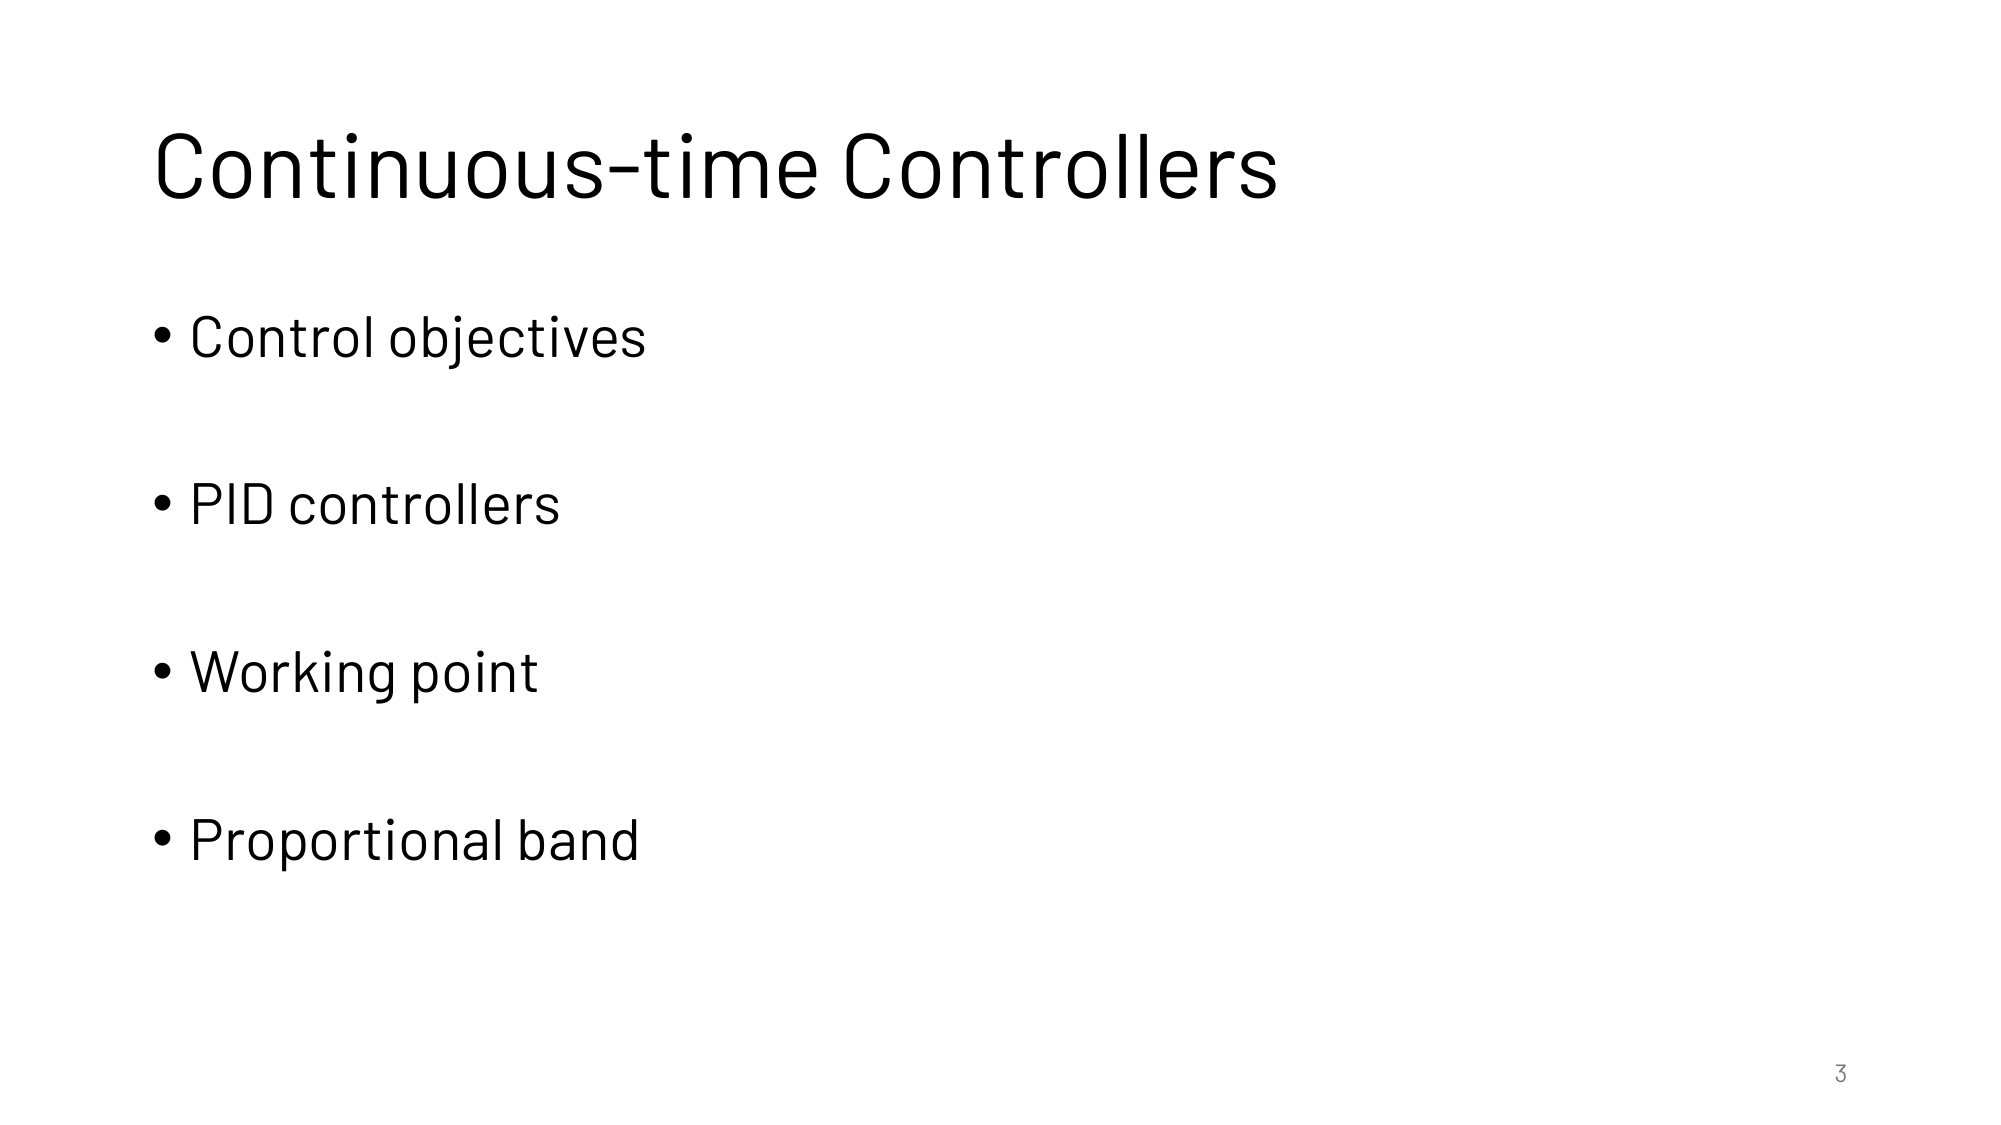

# Continuous-time Controllers
Control objectives

PID controllers

Working point

Proportional band
3